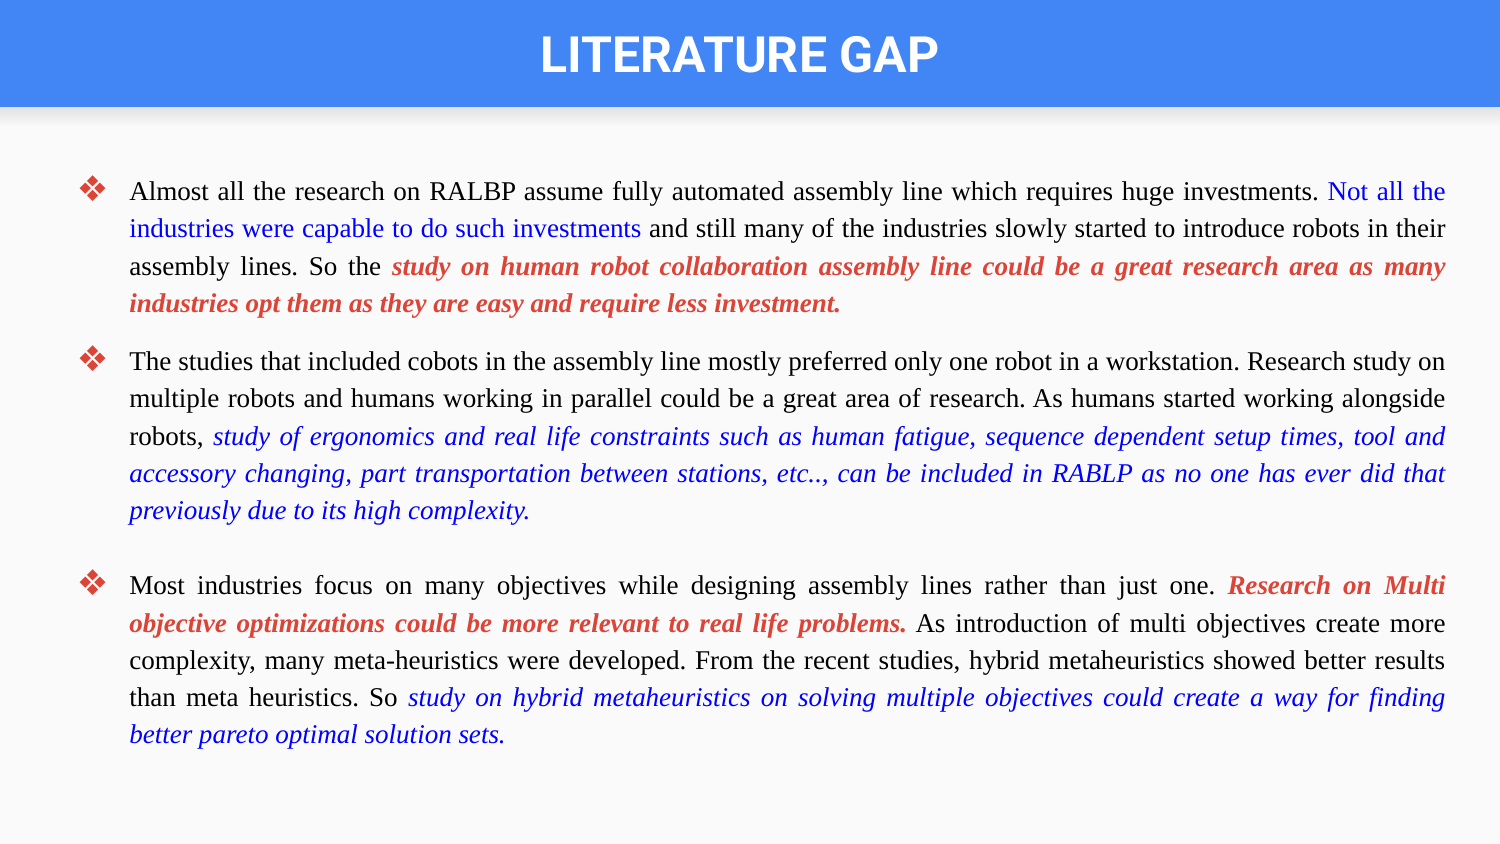

# LITERATURE GAP
Almost all the research on RALBP assume fully automated assembly line which requires huge investments. Not all the industries were capable to do such investments and still many of the industries slowly started to introduce robots in their assembly lines. So the study on human robot collaboration assembly line could be a great research area as many industries opt them as they are easy and require less investment.
The studies that included cobots in the assembly line mostly preferred only one robot in a workstation. Research study on multiple robots and humans working in parallel could be a great area of research. As humans started working alongside robots, study of ergonomics and real life constraints such as human fatigue, sequence dependent setup times, tool and accessory changing, part transportation between stations, etc.., can be included in RABLP as no one has ever did that previously due to its high complexity.
Most industries focus on many objectives while designing assembly lines rather than just one. Research on Multi objective optimizations could be more relevant to real life problems. As introduction of multi objectives create more complexity, many meta-heuristics were developed. From the recent studies, hybrid metaheuristics showed better results than meta heuristics. So study on hybrid metaheuristics on solving multiple objectives could create a way for finding better pareto optimal solution sets.